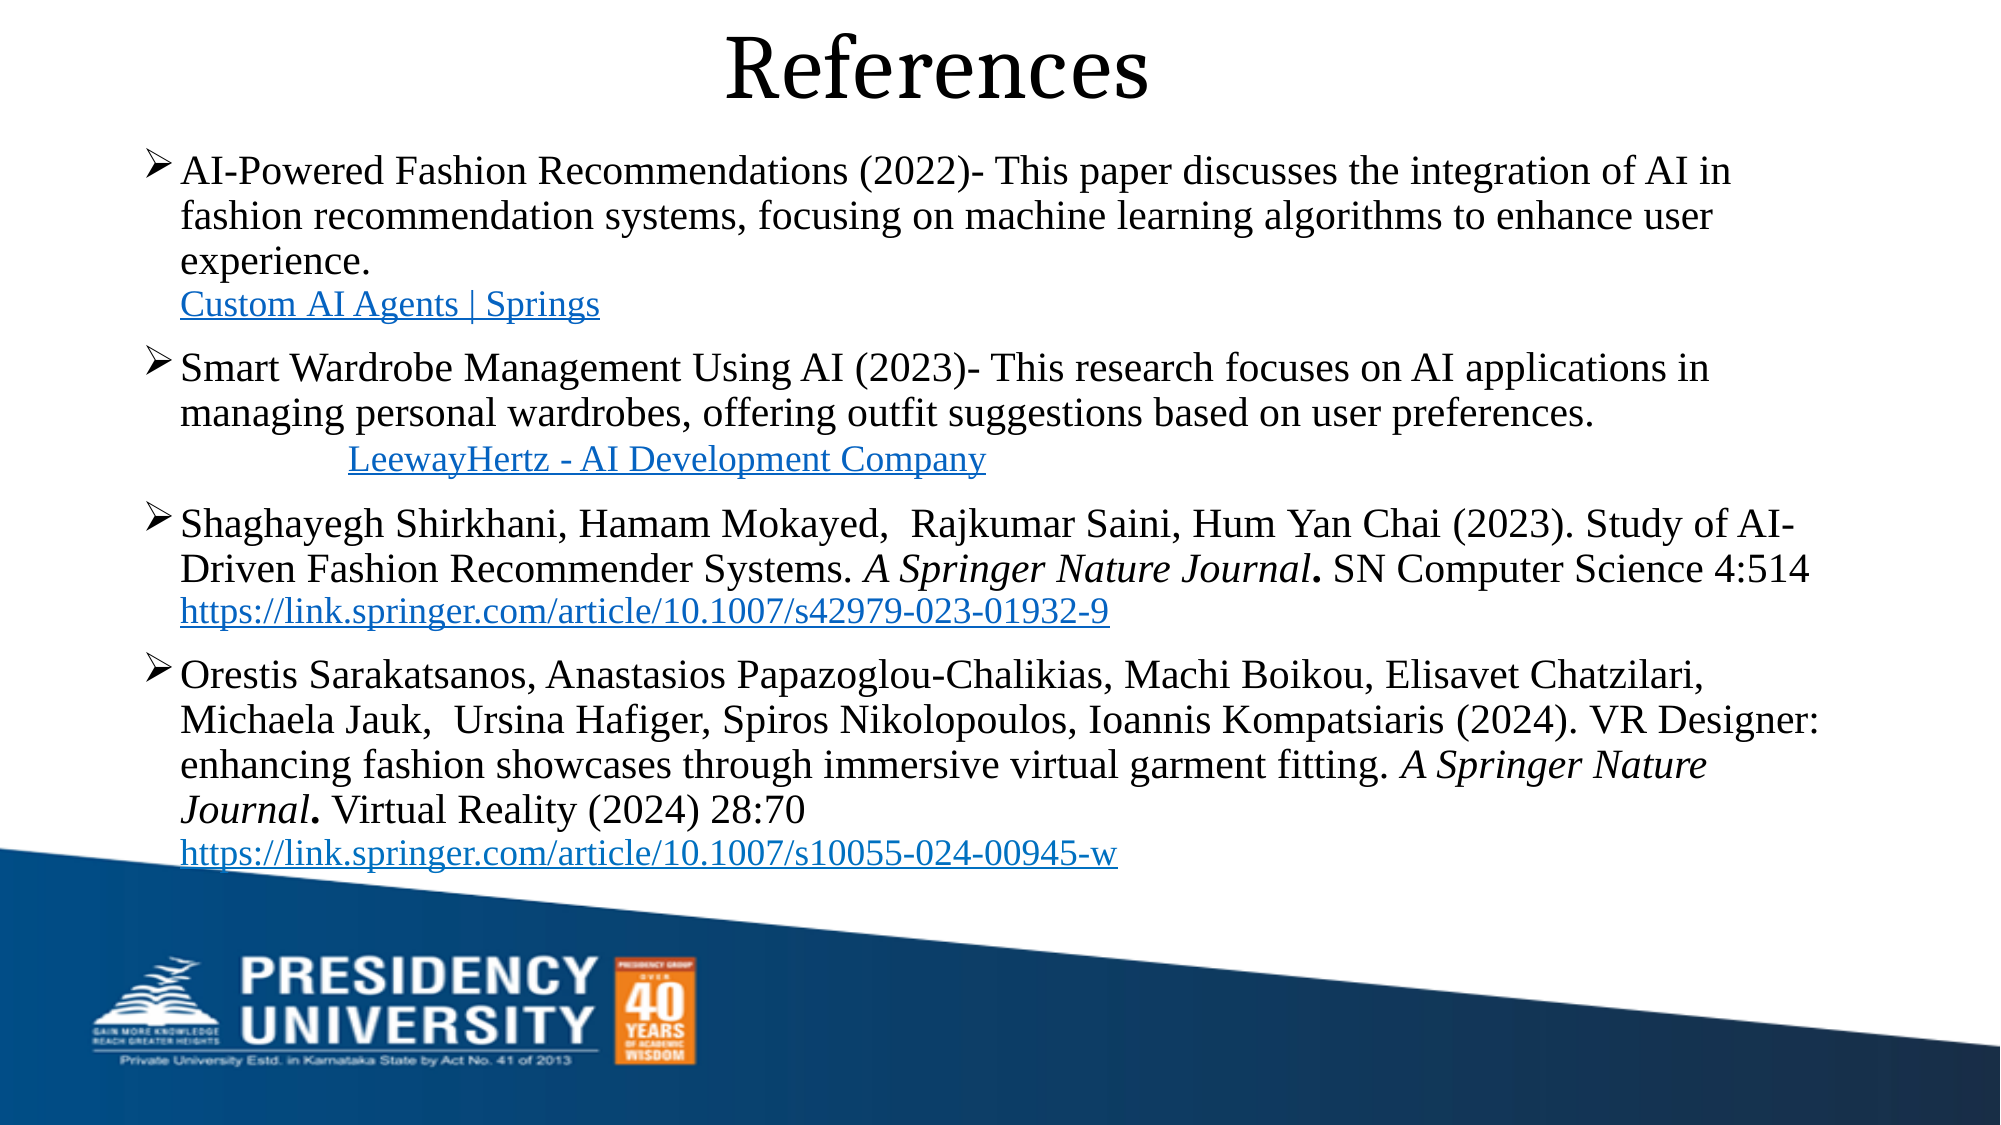

# References
AI-Powered Fashion Recommendations (2022)- This paper discusses the integration of AI in fashion recommendation systems, focusing on machine learning algorithms to enhance user experience.                                                                                                                                    Custom AI Agents | Springs
Smart Wardrobe Management Using AI (2023)- This research focuses on AI applications in managing personal wardrobes, offering outfit suggestions based on user preferences.                                        LeewayHertz - AI Development Company
Shaghayegh Shirkhani, Hamam Mokayed,  Rajkumar Saini, Hum Yan Chai (2023). Study of AI-Driven Fashion Recommender Systems. A Springer Nature Journal. SN Computer Science 4:514 https://link.springer.com/article/10.1007/s42979-023-01932-9
Orestis Sarakatsanos, Anastasios Papazoglou‑Chalikias, Machi Boikou, Elisavet Chatzilari, Michaela Jauk,  Ursina Hafiger, Spiros Nikolopoulos, Ioannis Kompatsiaris (2024). VR Designer: enhancing fashion showcases through immersive virtual garment fitting. A Springer Nature Journal. Virtual Reality (2024) 28:70                                          https://link.springer.com/article/10.1007/s10055-024-00945-w